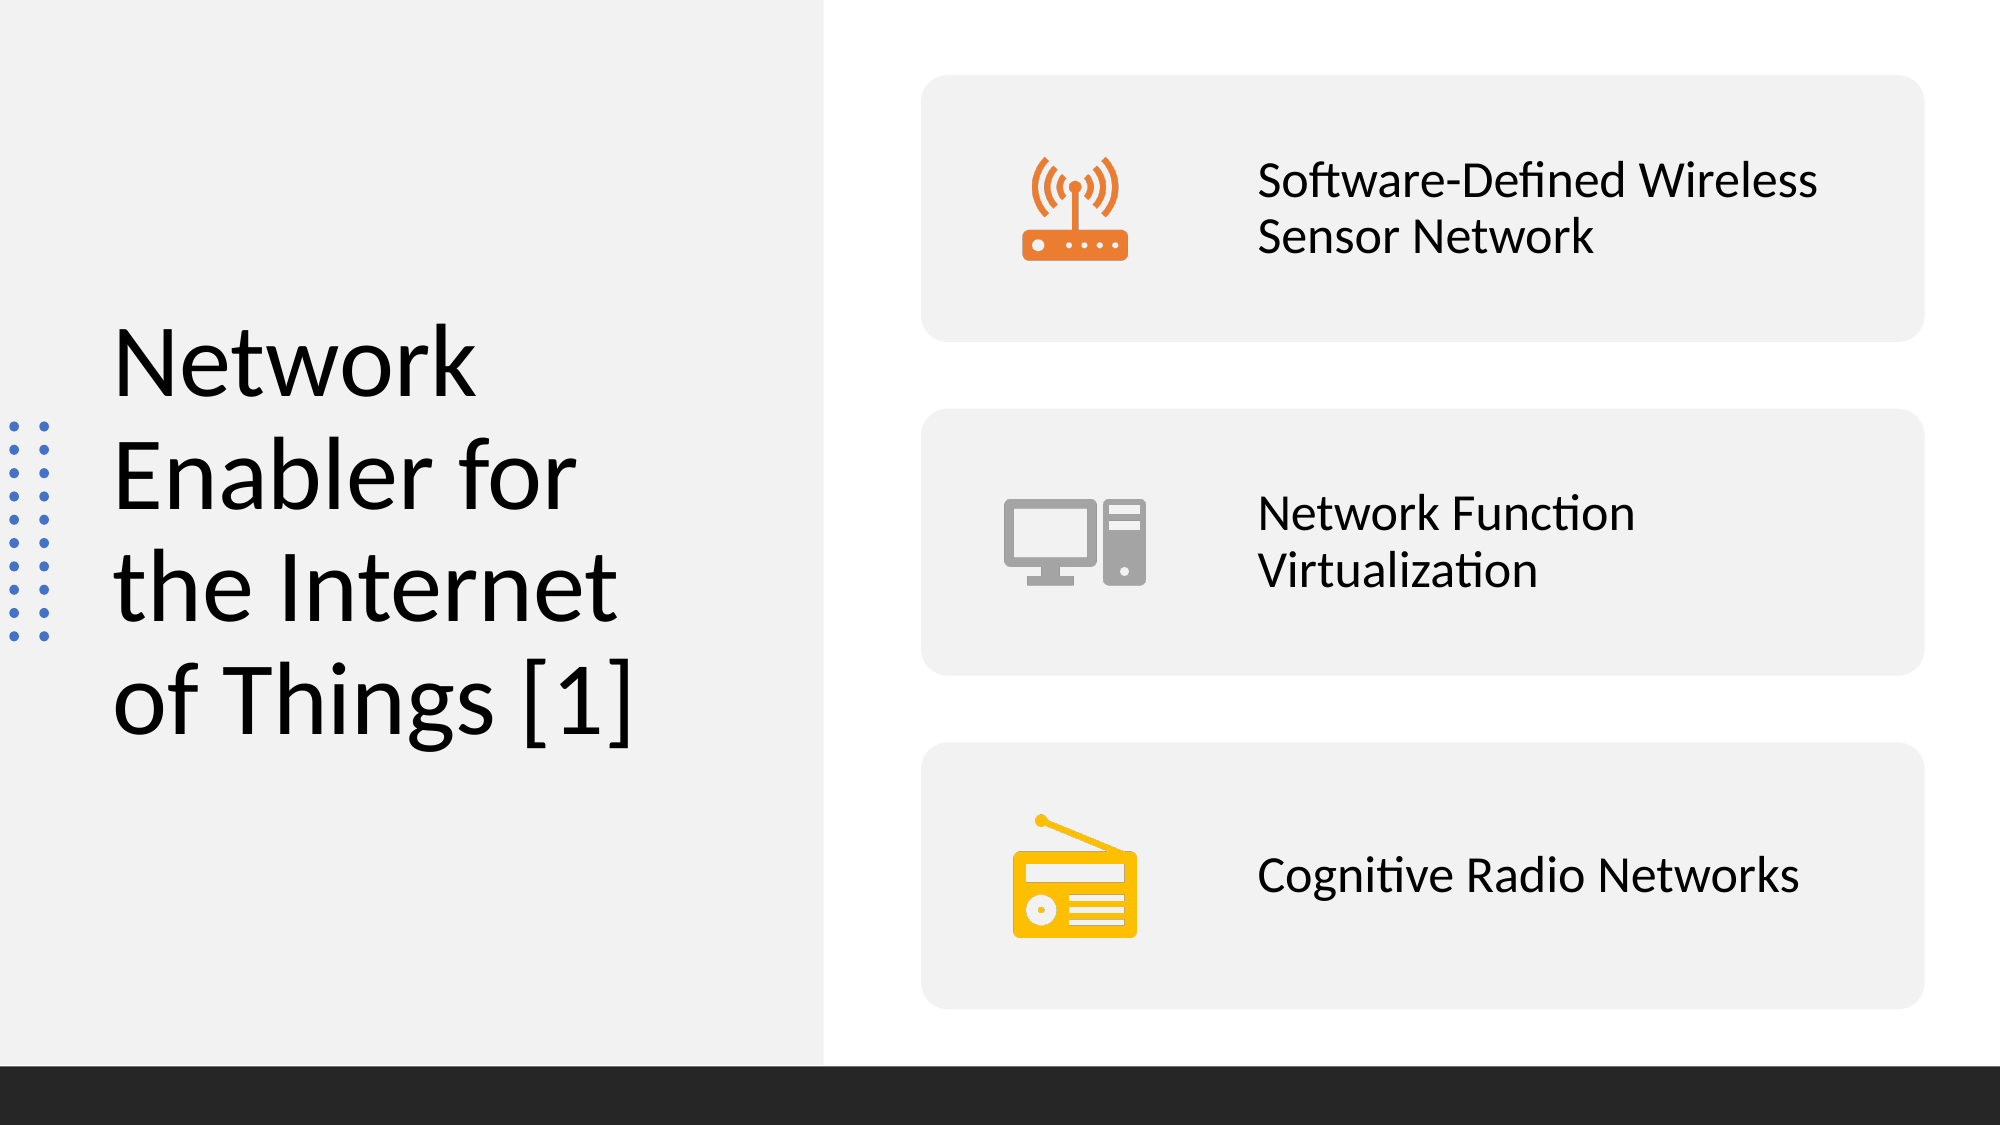

Software-Defined Wireless Sensor Network
Network Function Virtualization
Cognitive Radio Networks
# Network Enabler for the Internet of Things [1]